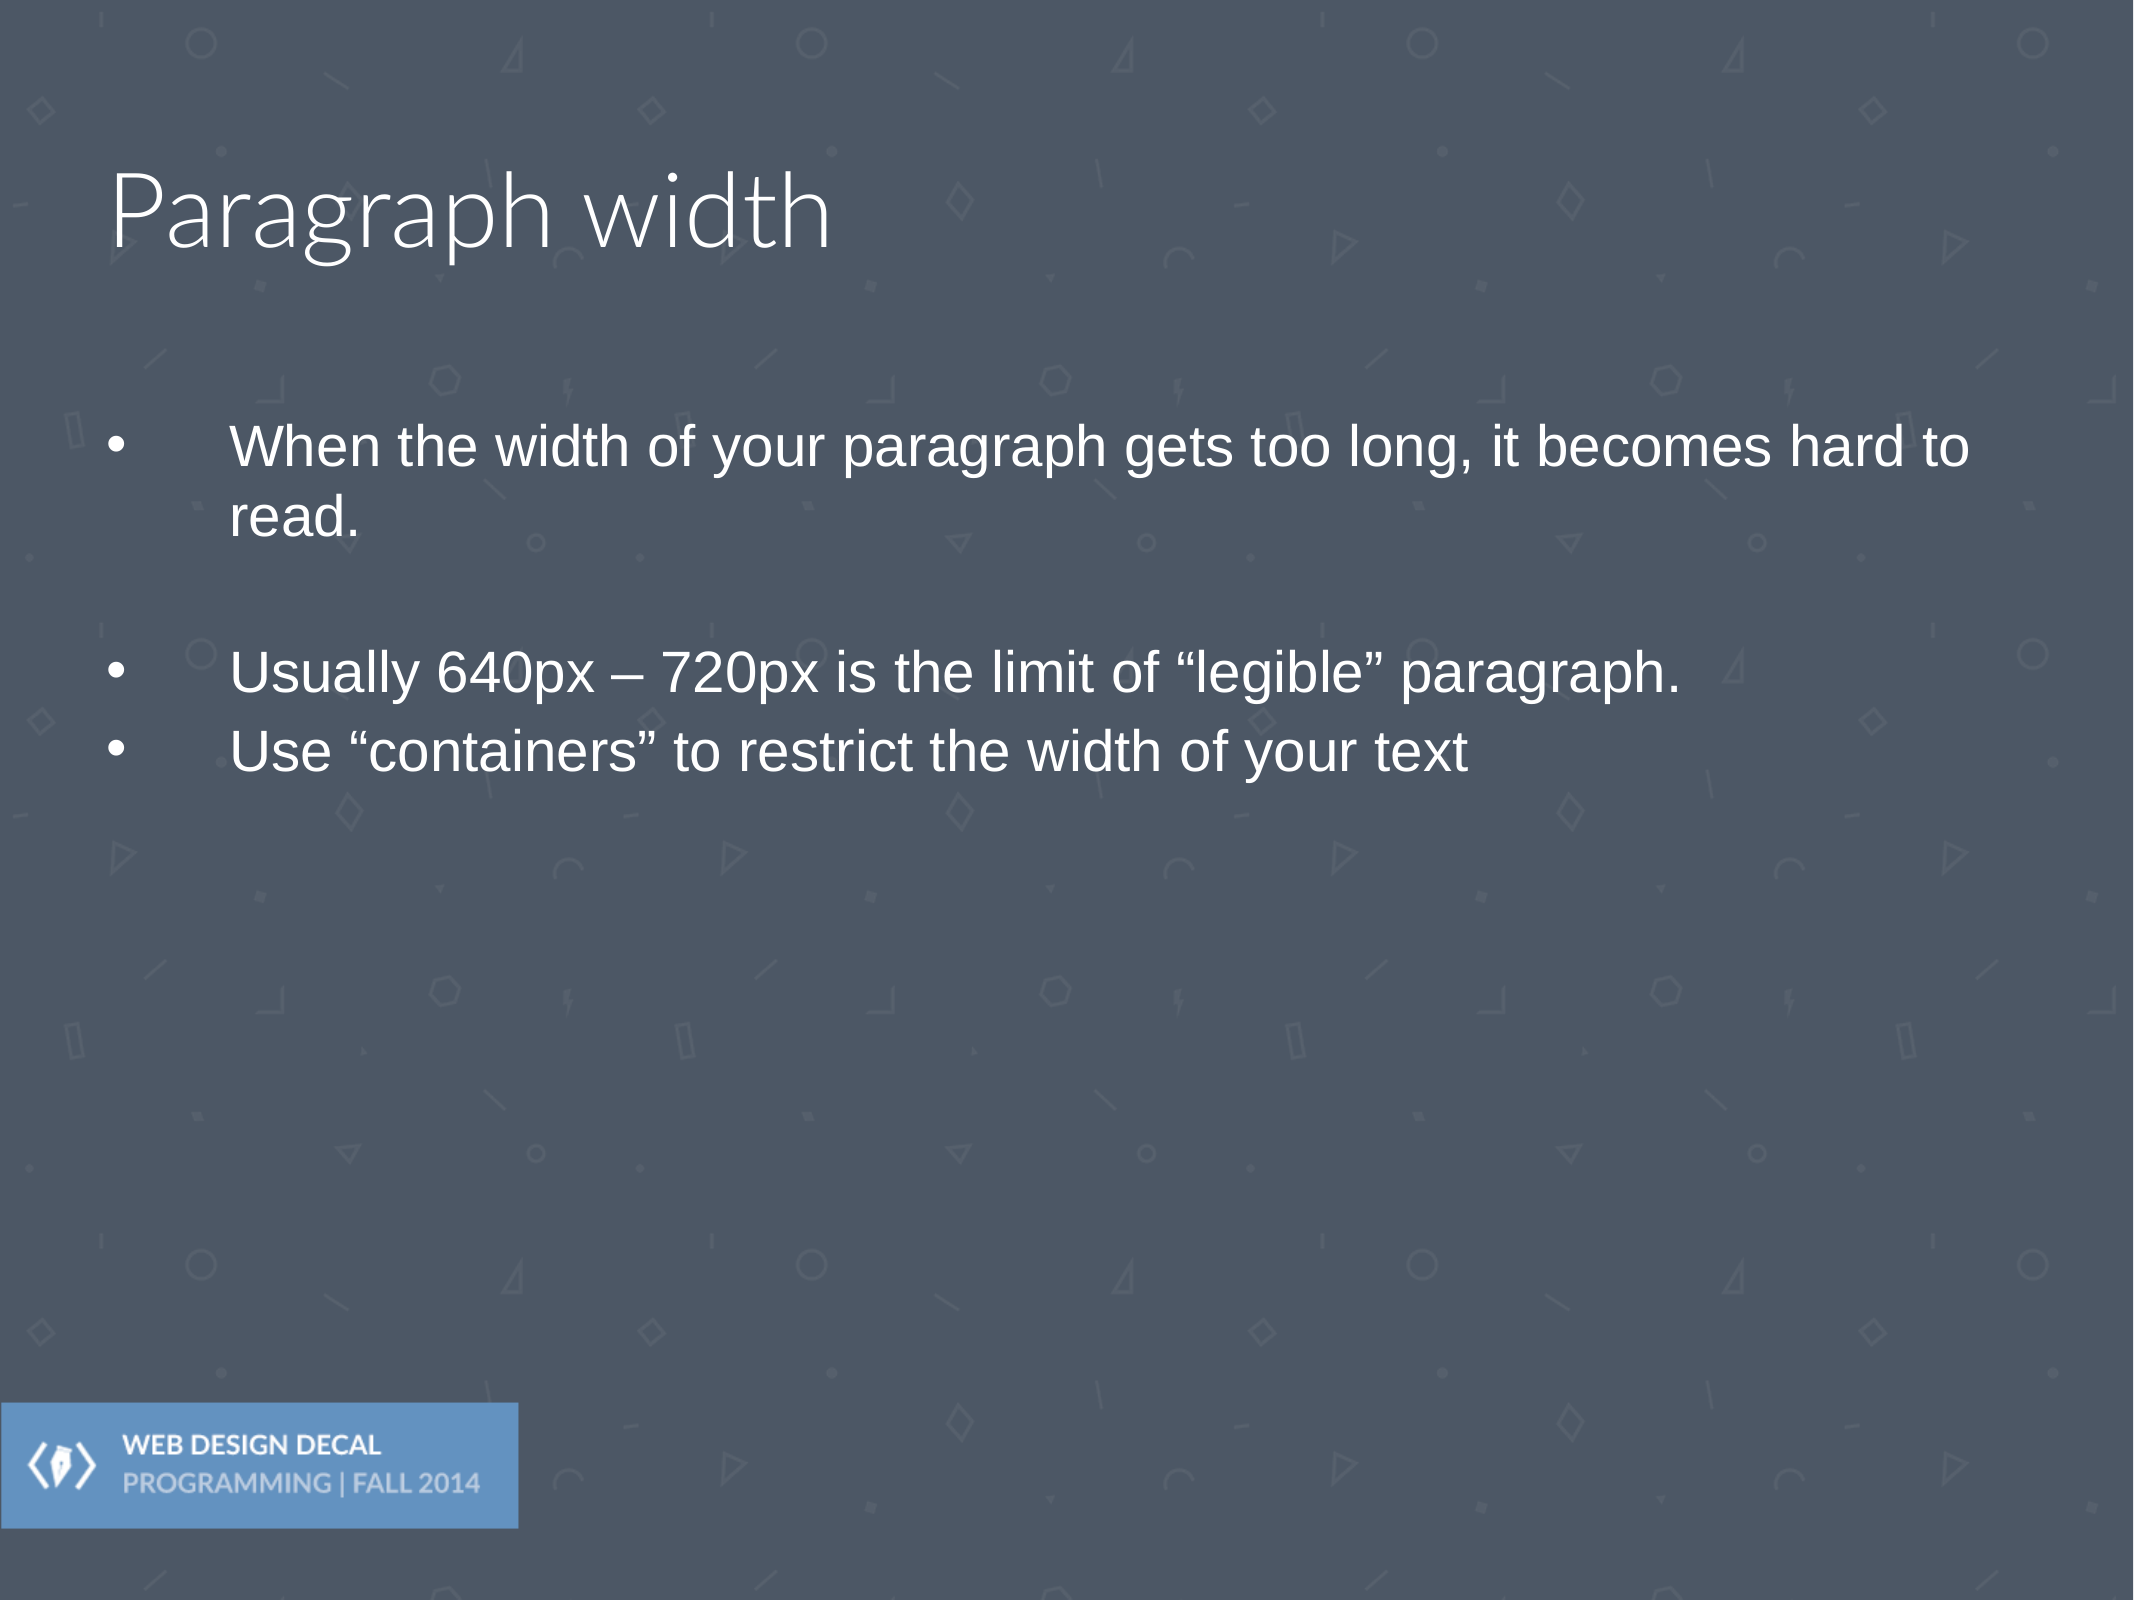

# Paragraph width
When the width of your paragraph gets too long, it becomes hard to read.

Usually 640px – 720px is the limit of “legible” paragraph.
Use “containers” to restrict the width of your text